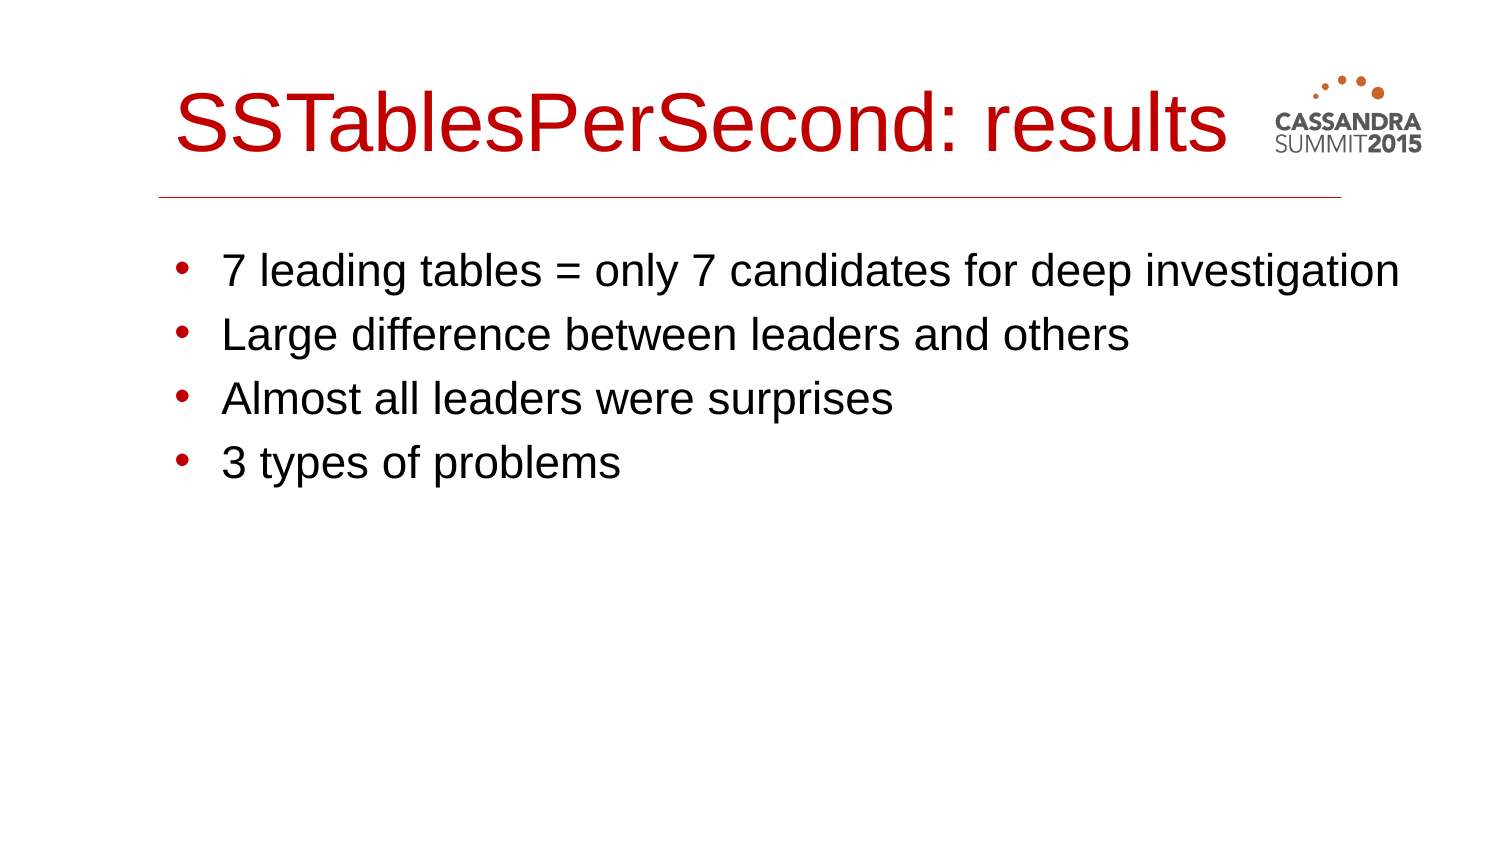

# SSTablesPerSecond: results
7 leading tables = only 7 candidates for deep investigation
Large difference between leaders and others
Almost all leaders were surprises
3 types of problems